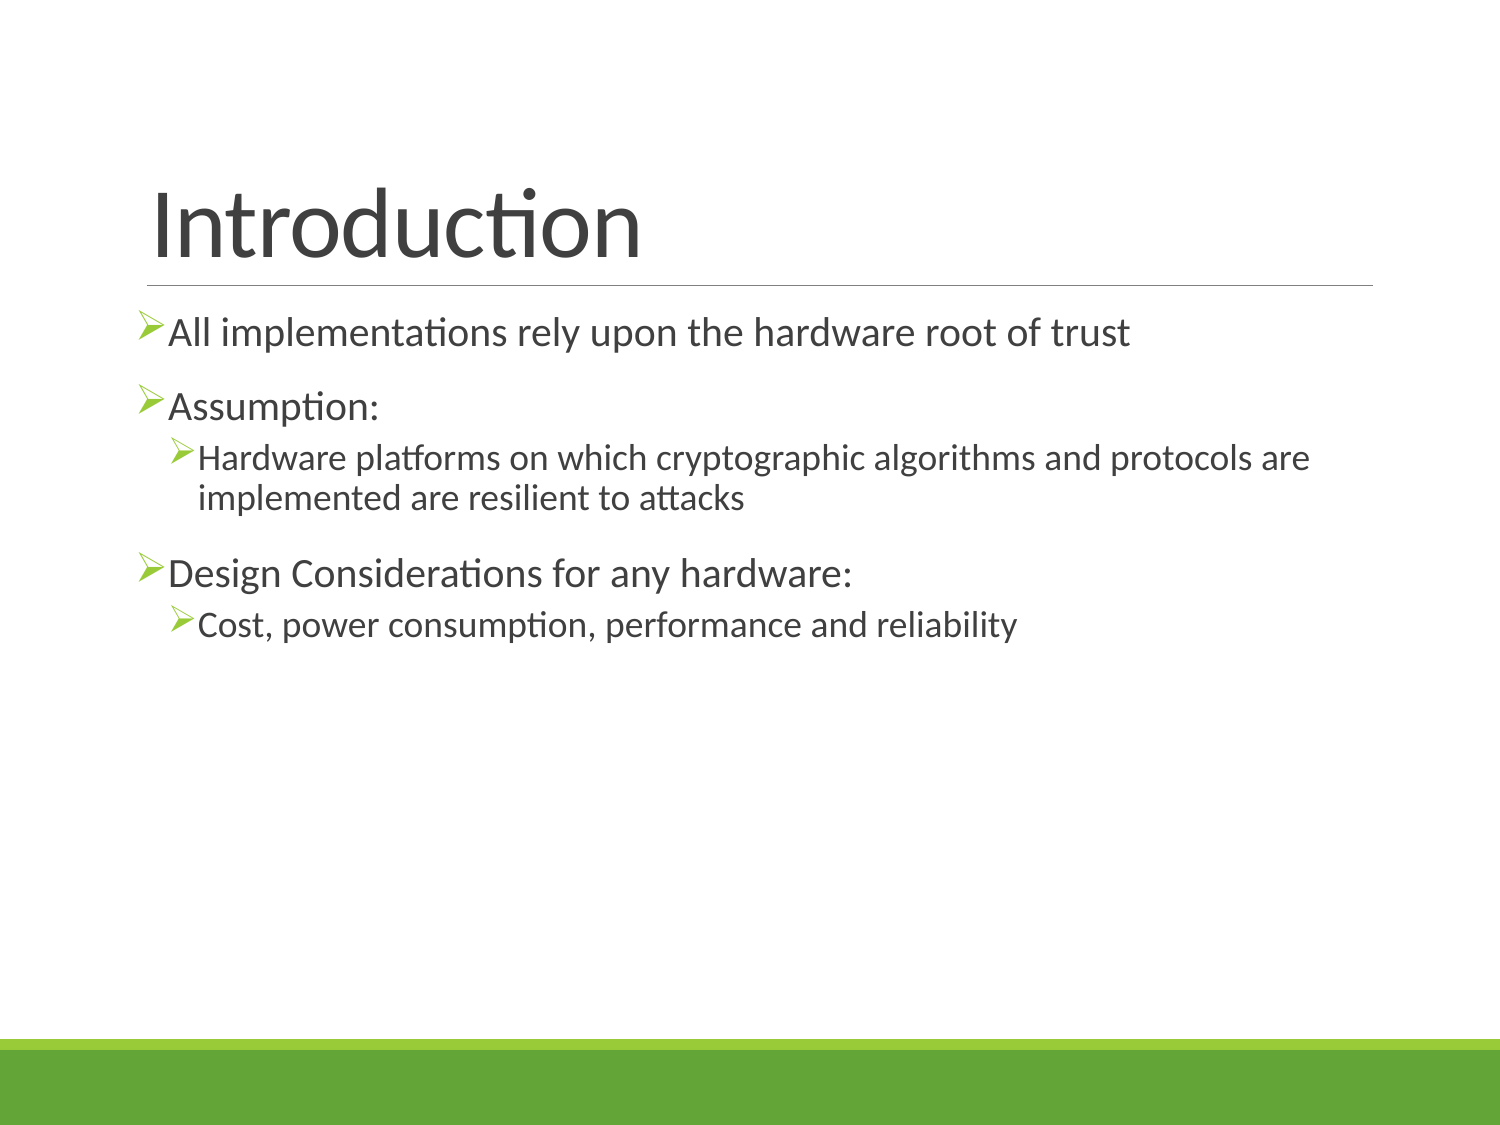

# Introduction
All implementations rely upon the hardware root of trust
Assumption:
Hardware platforms on which cryptographic algorithms and protocols are implemented are resilient to attacks
Design Considerations for any hardware:
Cost, power consumption, performance and reliability